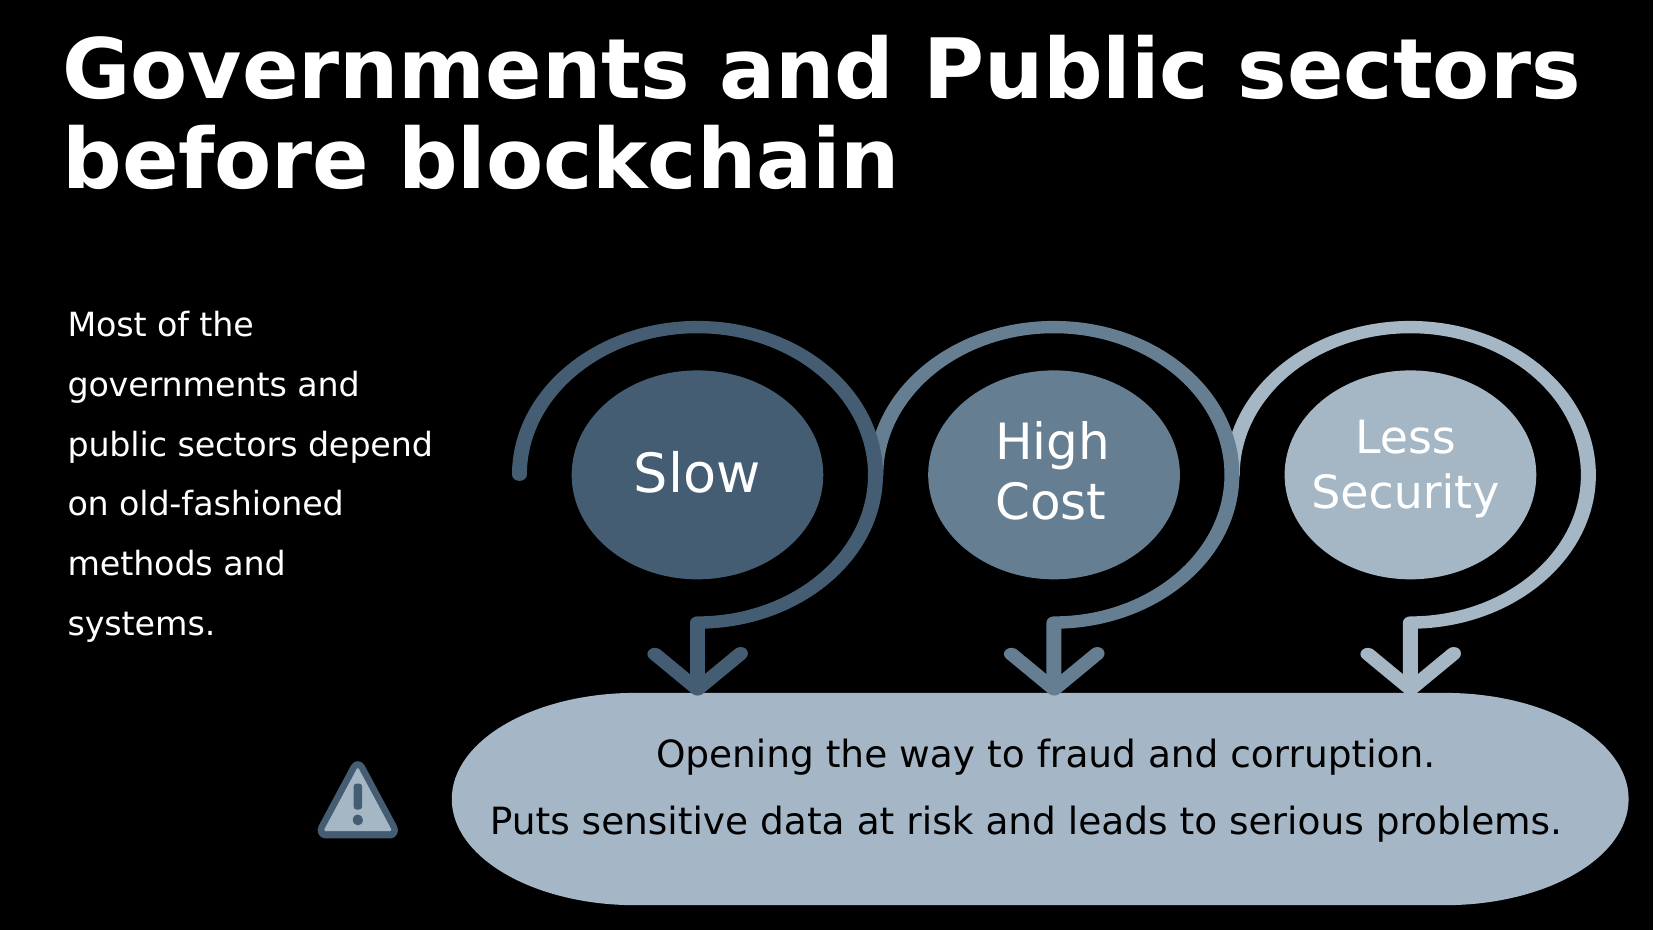

# Governments and Public sectors before blockchain
Most of the governments and public sectors depend on old-fashioned methods and systems.

Less Security
High Cost
Slow

Opening the way to fraud and corruption.
Puts sensitive data at risk and leads to serious problems.